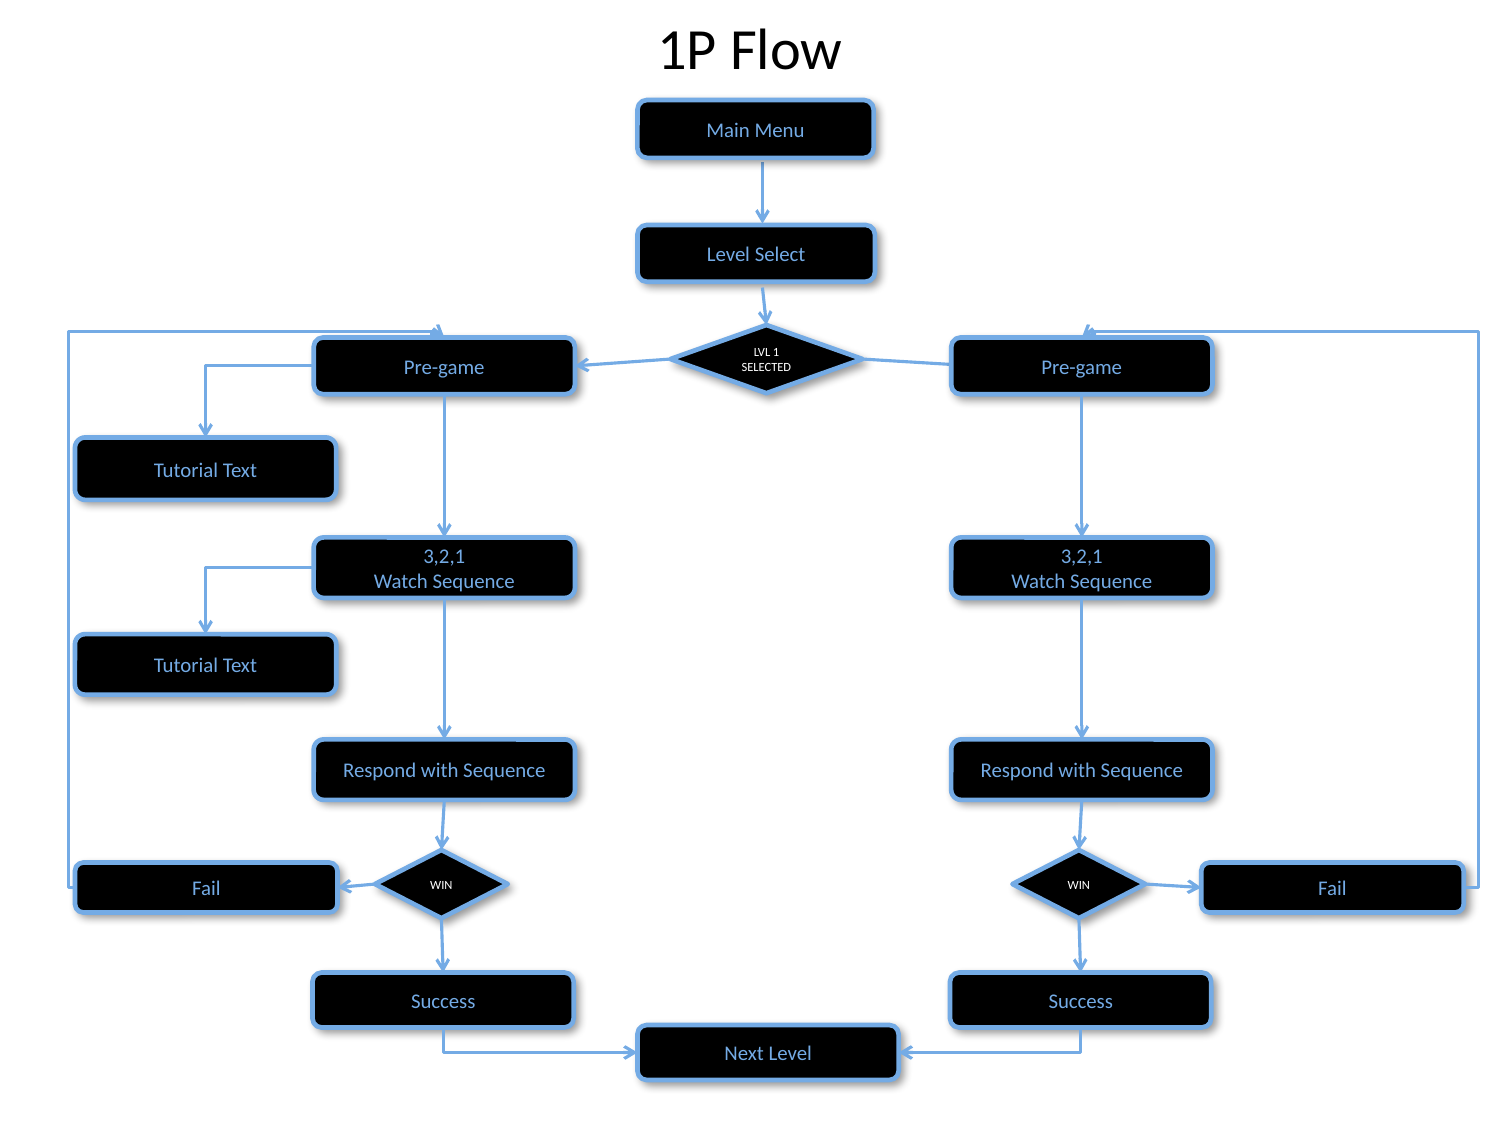

# 1P Flow
Main Menu
Level Select
LVL 1
SELECTED
Pre-game
Pre-game
Tutorial Text
3,2,1
Watch Sequence
3,2,1
Watch Sequence
Tutorial Text
Respond with Sequence
Respond with Sequence
WIN
WIN
Fail
Fail
Success
Success
Next Level